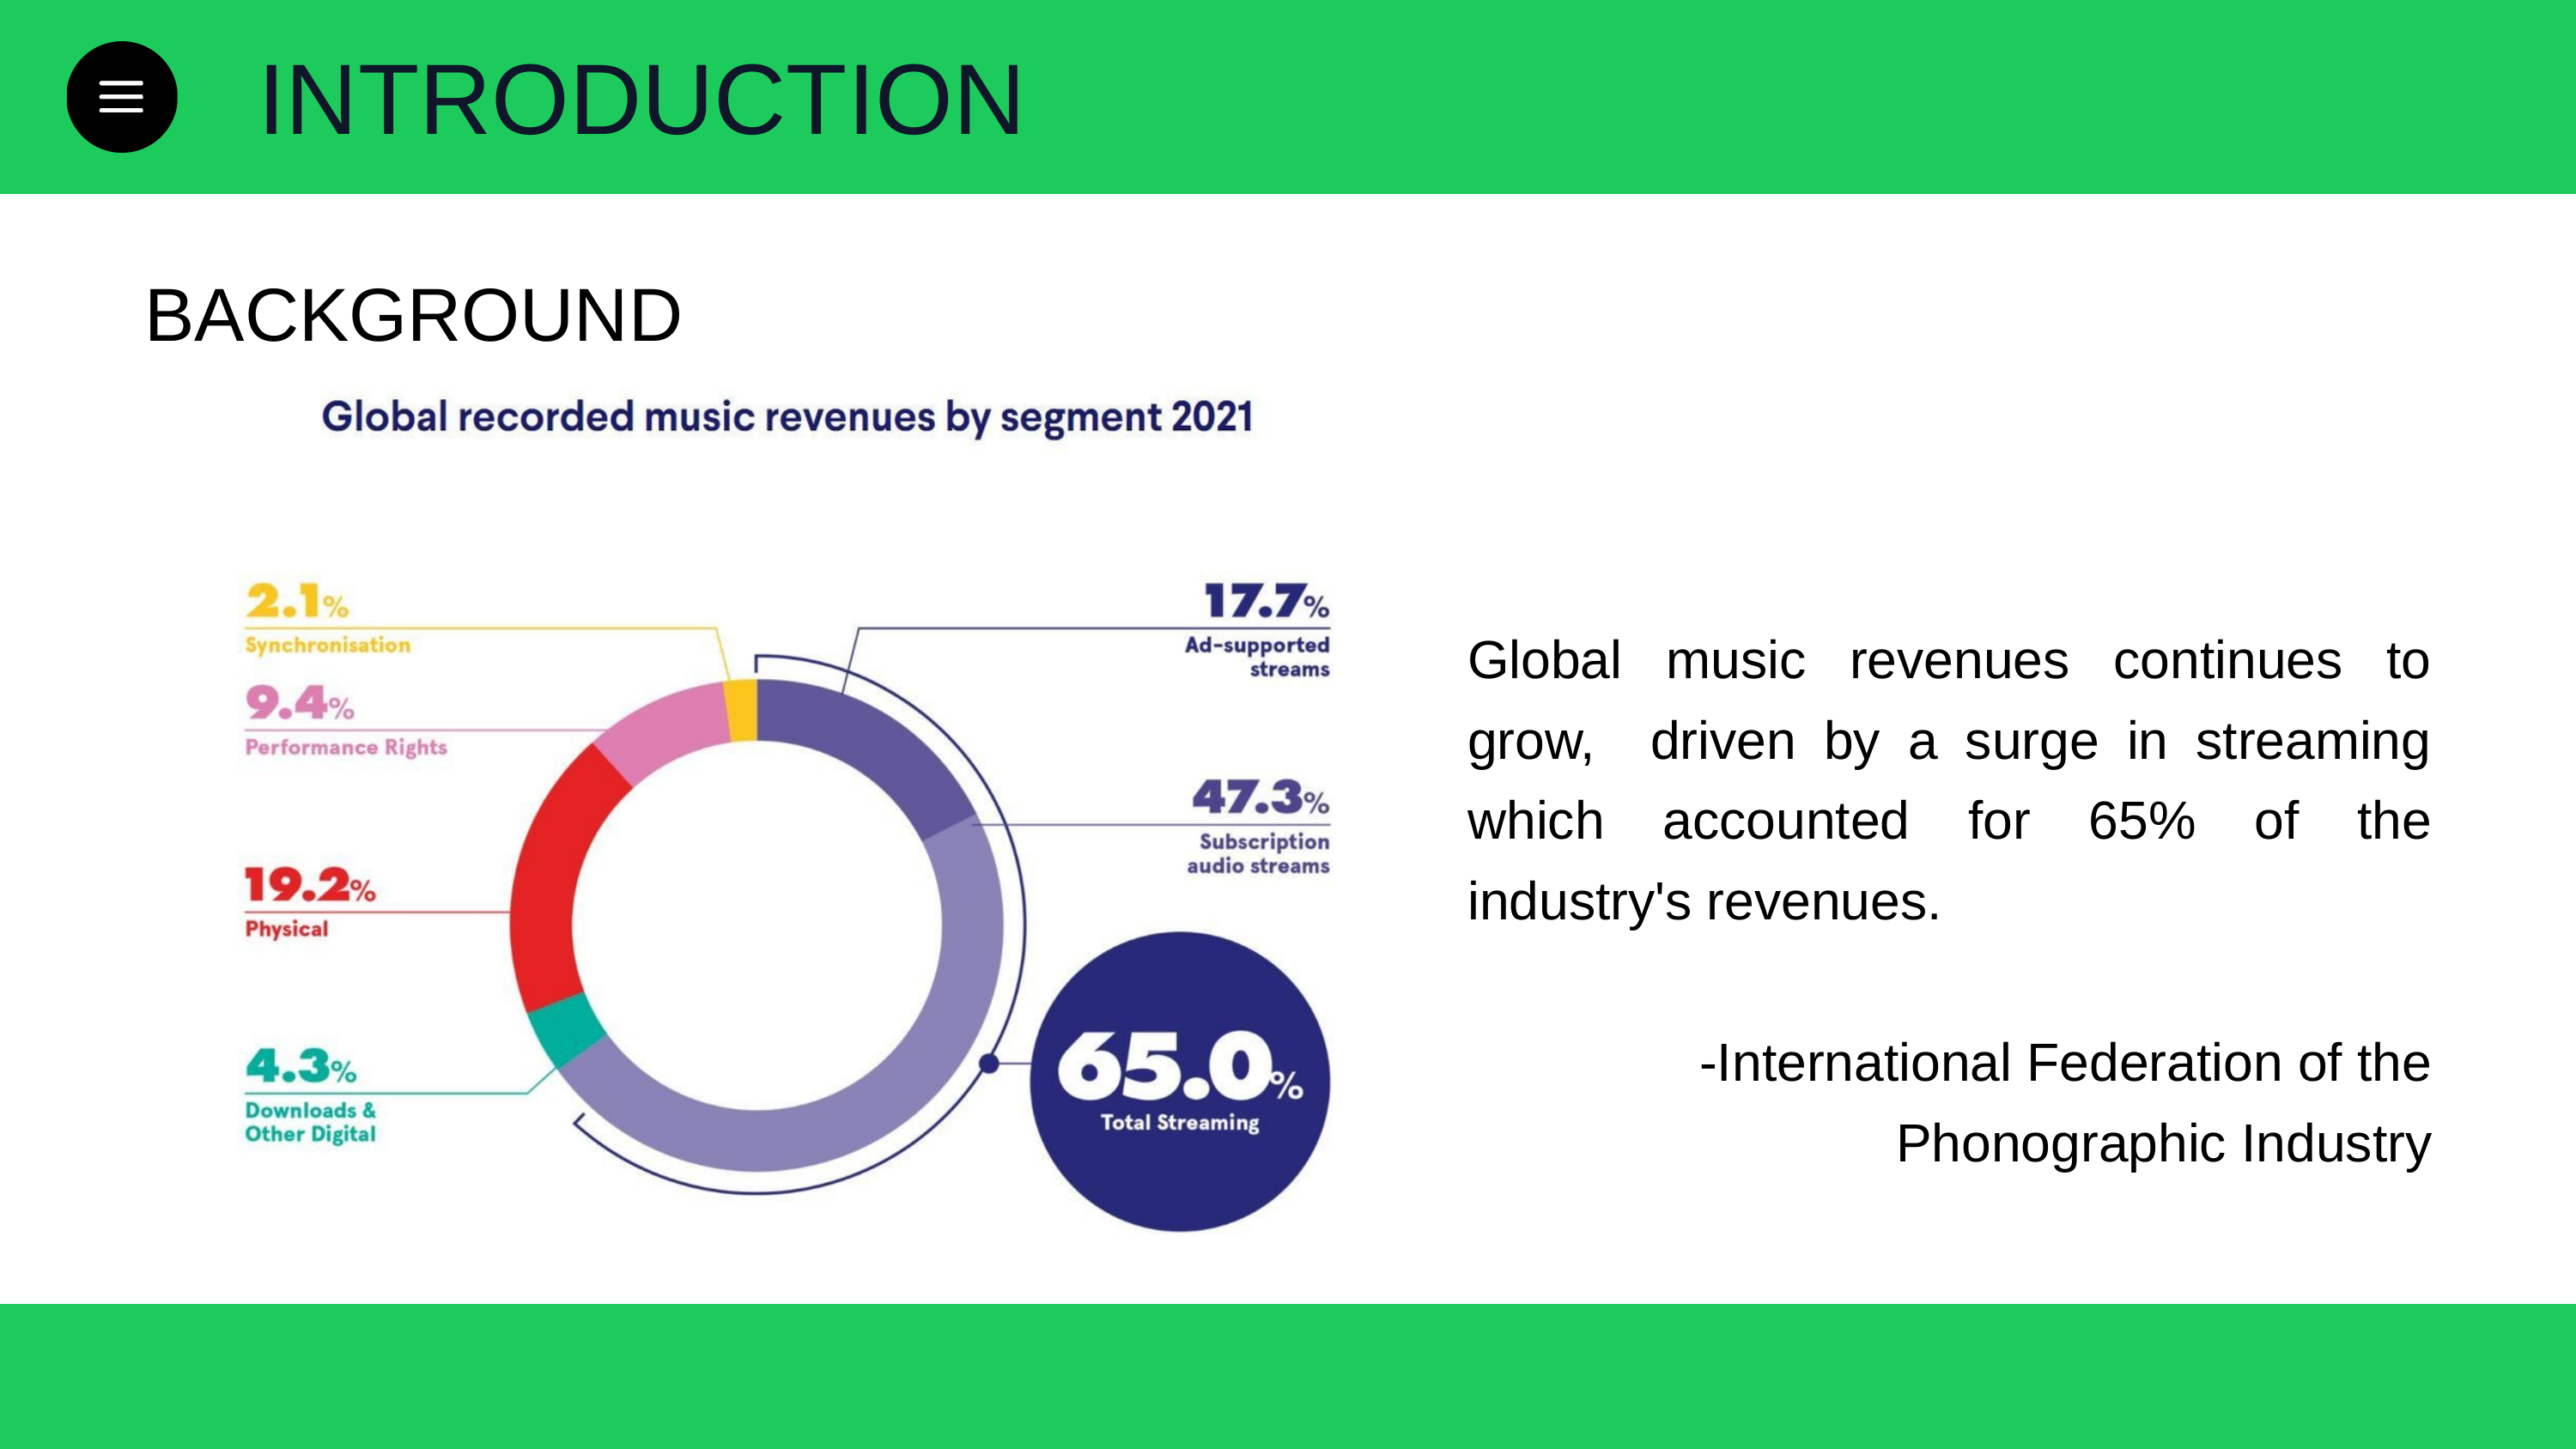

INTRODUCTION

BACKGROUND

Global music revenues continues to grow,  driven by a surge in streaming which accounted for 65% of the industry's revenues.

-International Federation of the Phonographic Industry